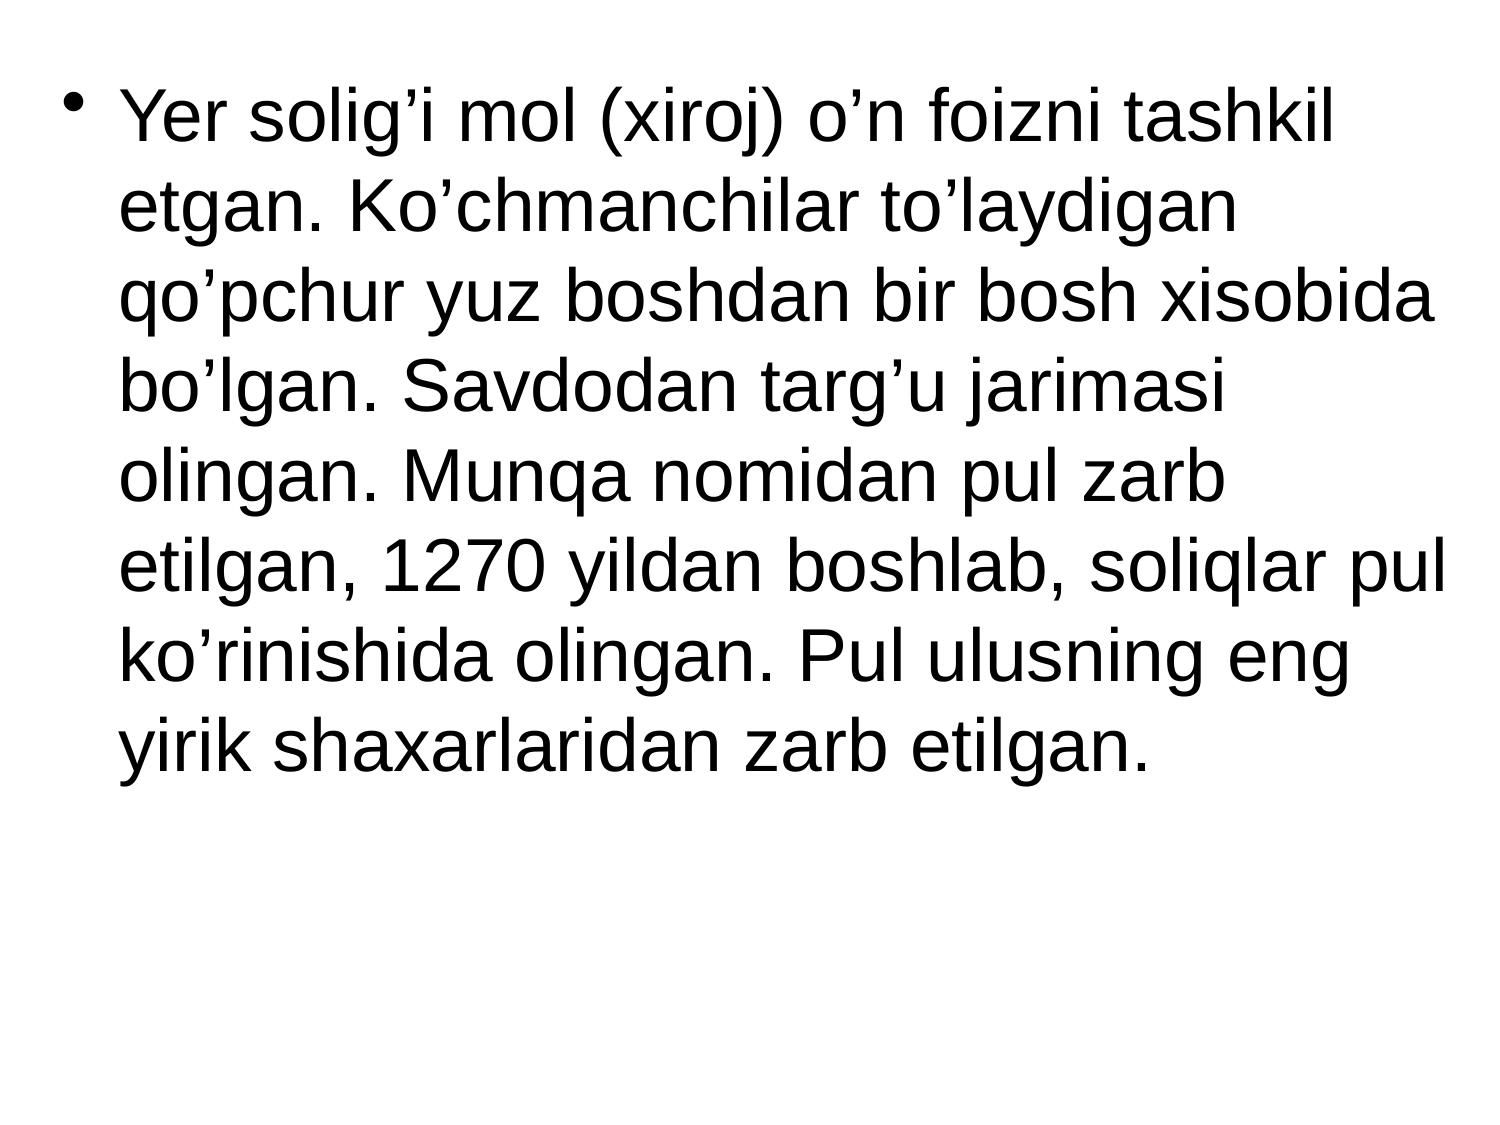

Yer solig’i mol (xiroj) o’n foizni tashkil etgan. Ko’chmanchilar to’laydigan qo’pchur yuz boshdan bir bosh xisobida bo’lgan. Savdodan targ’u jarimasi olingan. Munqa nomidan pul zarb etilgan, 1270 yildan boshlab, soliqlar pul ko’rinishida olingan. Pul ulusning eng yirik shaxarlaridan zarb etilgan.